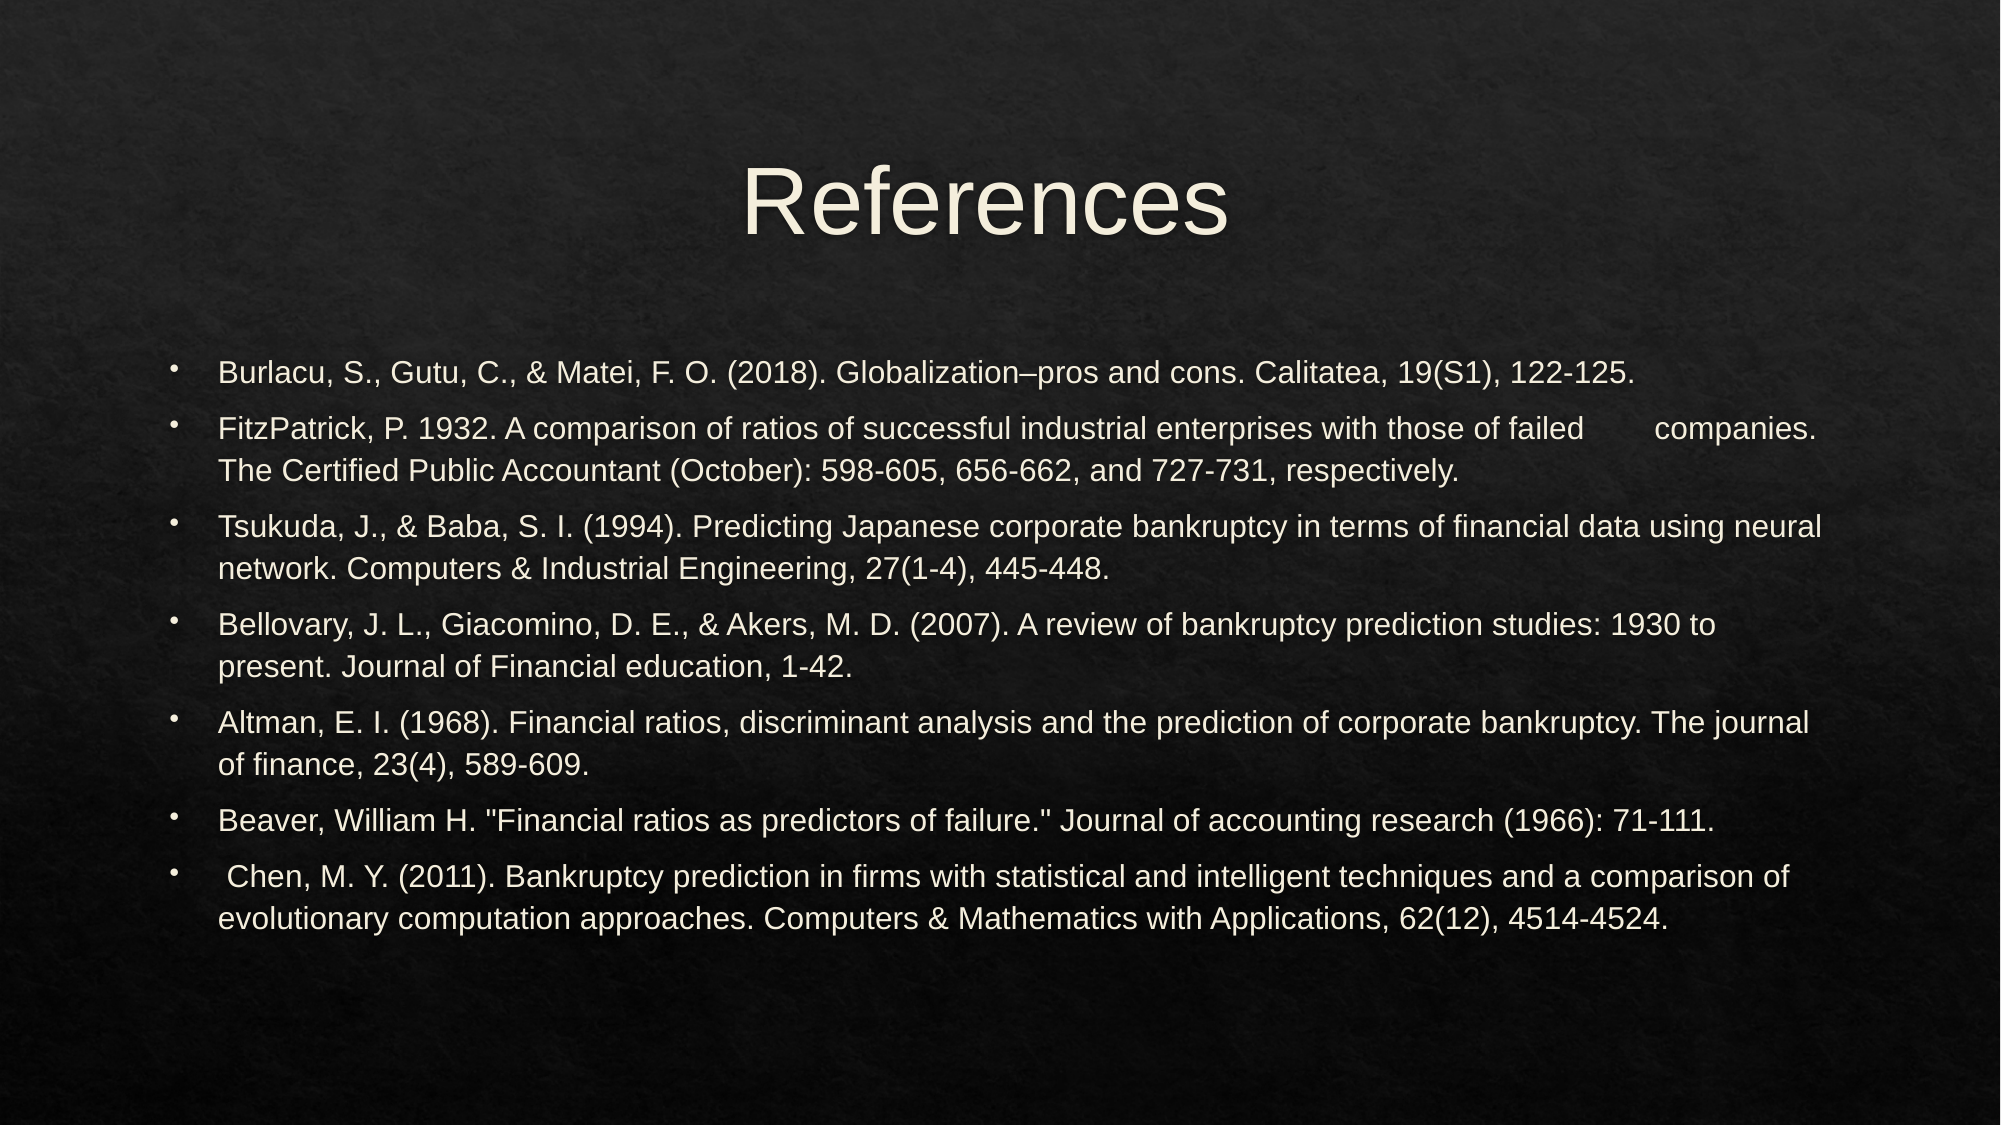

# References
Burlacu, S., Gutu, C., & Matei, F. O. (2018). Globalization–pros and cons. Calitatea, 19(S1), 122-125.
FitzPatrick, P. 1932. A comparison of ratios of successful industrial enterprises with those of failed        companies. The Certified Public Accountant (October): 598-605, 656-662, and 727-731, respectively.
Tsukuda, J., & Baba, S. I. (1994). Predicting Japanese corporate bankruptcy in terms of financial data using neural network. Computers & Industrial Engineering, 27(1-4), 445-448.
Bellovary, J. L., Giacomino, D. E., & Akers, M. D. (2007). A review of bankruptcy prediction studies: 1930 to present. Journal of Financial education, 1-42.
Altman, E. I. (1968). Financial ratios, discriminant analysis and the prediction of corporate bankruptcy. The journal of finance, 23(4), 589-609.
Beaver, William H. "Financial ratios as predictors of failure." Journal of accounting research (1966): 71-111.
 Chen, M. Y. (2011). Bankruptcy prediction in firms with statistical and intelligent techniques and a comparison of evolutionary computation approaches. Computers & Mathematics with Applications, 62(12), 4514-4524.